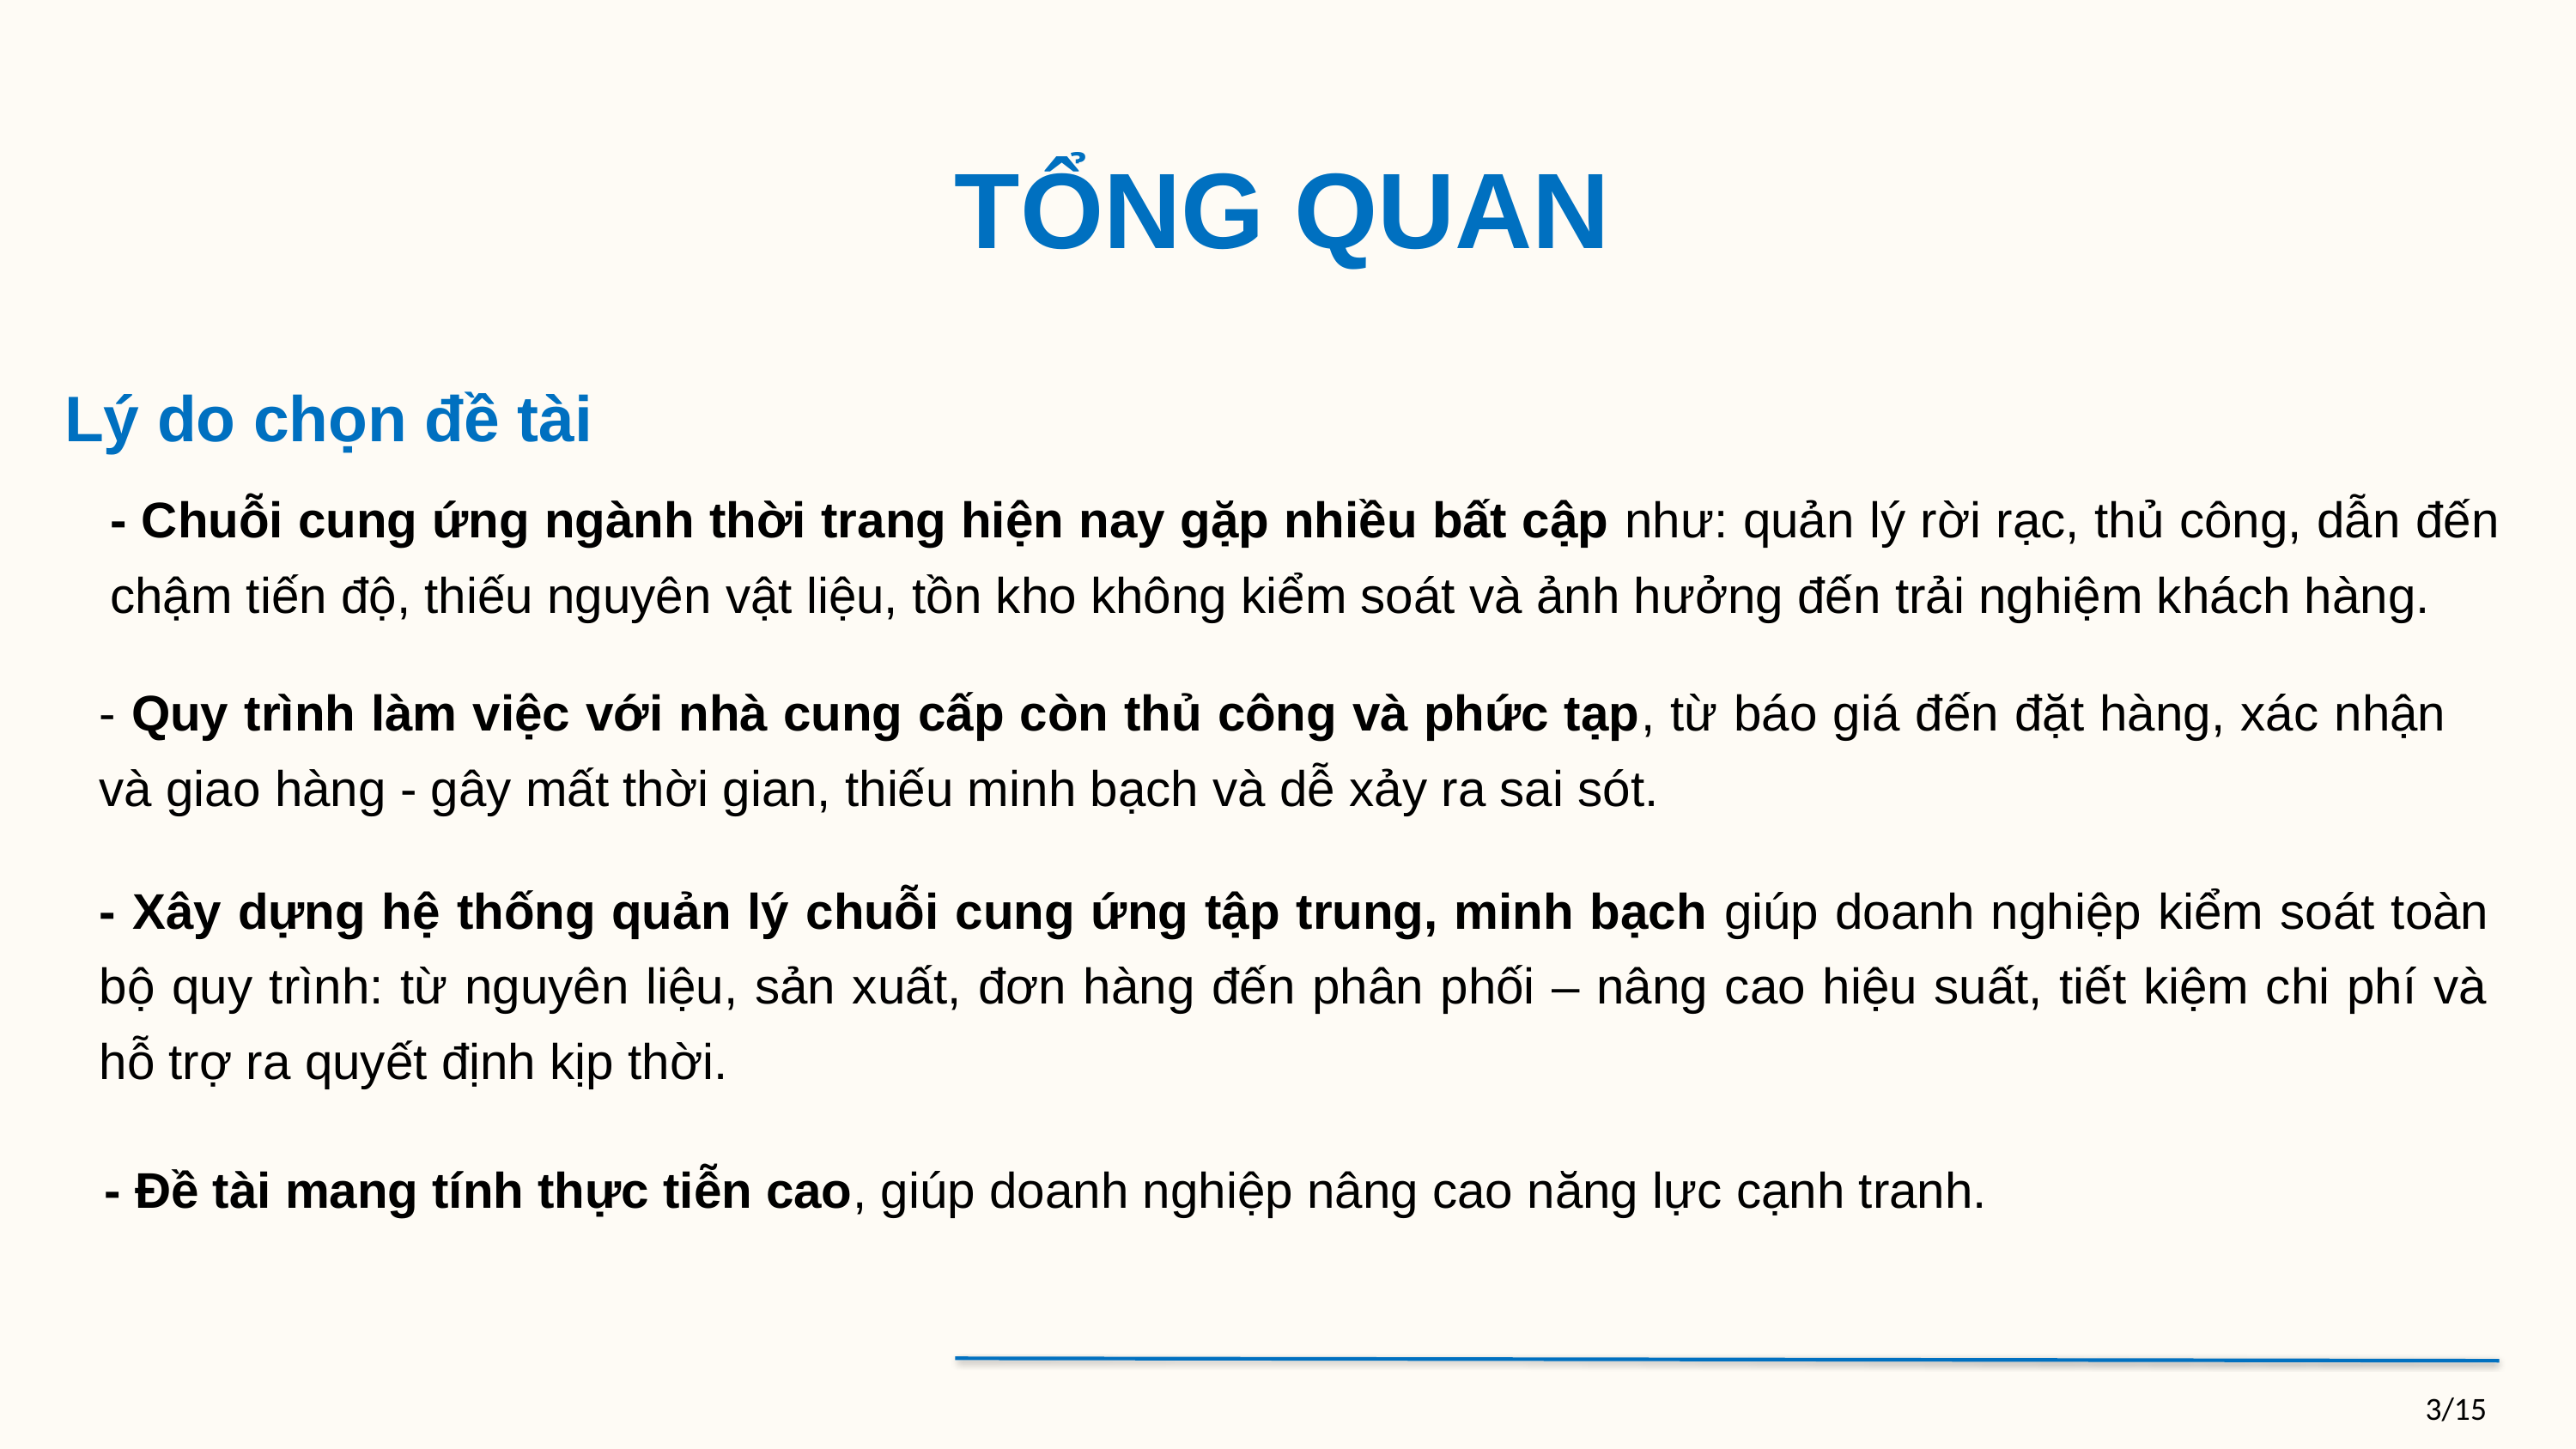

TỔNG QUAN

Lý do chọn đề tài
- Chuỗi cung ứng ngành thời trang hiện nay gặp nhiều bất cập như: quản lý rời rạc, thủ công, dẫn đến chậm tiến độ, thiếu nguyên vật liệu, tồn kho không kiểm soát và ảnh hưởng đến trải nghiệm khách hàng.
- Quy trình làm việc với nhà cung cấp còn thủ công và phức tạp, từ báo giá đến đặt hàng, xác nhận và giao hàng - gây mất thời gian, thiếu minh bạch và dễ xảy ra sai sót.
- Xây dựng hệ thống quản lý chuỗi cung ứng tập trung, minh bạch giúp doanh nghiệp kiểm soát toàn bộ quy trình: từ nguyên liệu, sản xuất, đơn hàng đến phân phối – nâng cao hiệu suất, tiết kiệm chi phí và hỗ trợ ra quyết định kịp thời.
- Đề tài mang tính thực tiễn cao, giúp doanh nghiệp nâng cao năng lực cạnh tranh.

3/15